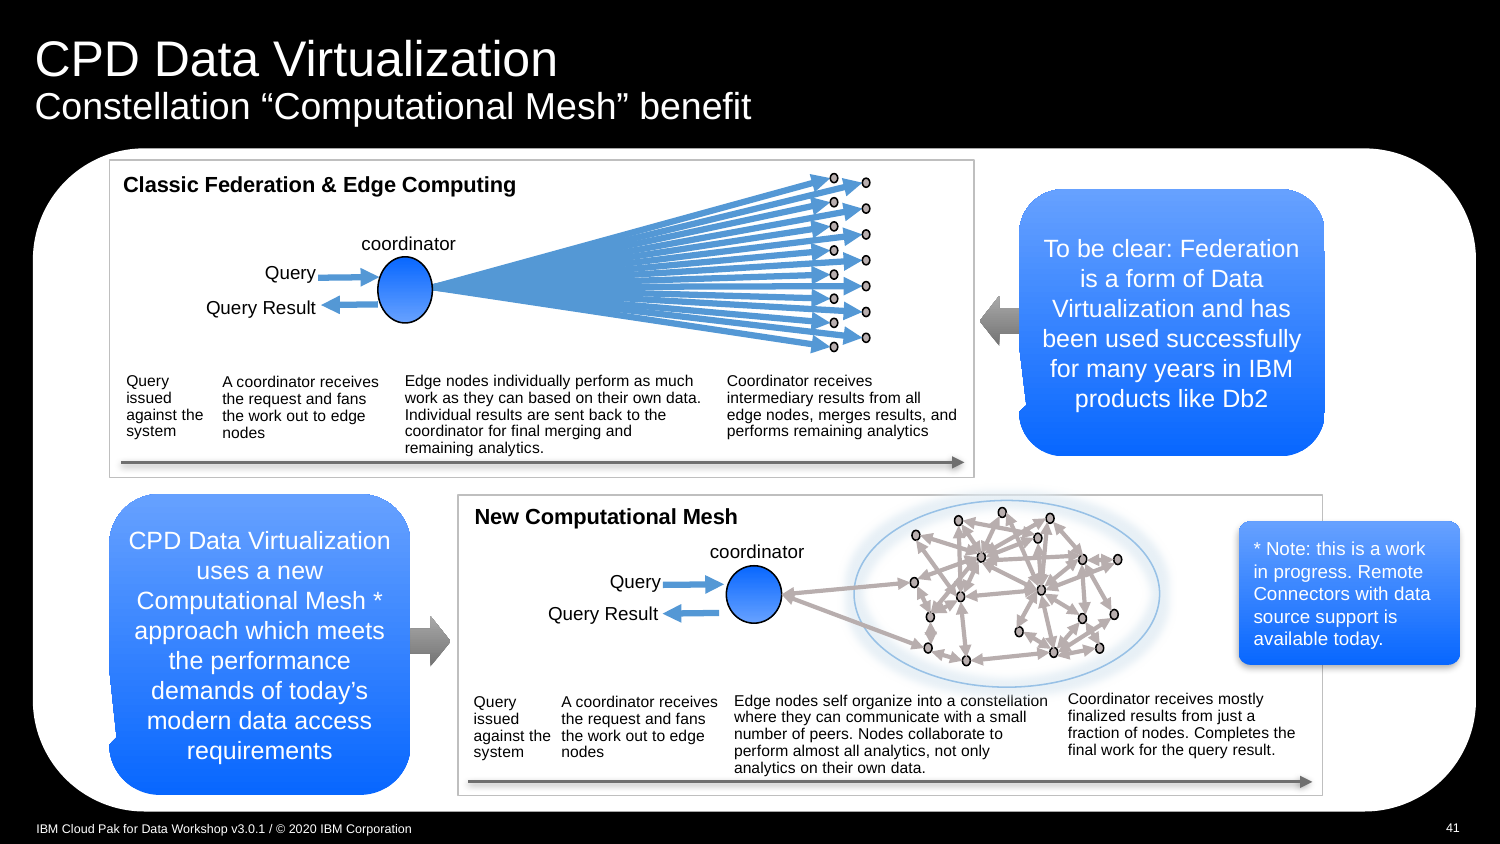

CPD Data Virtualization
Constellation “Computational Mesh” benefit

Classic Federation & Edge Computing

coordinator

Query

Query Result

Query issued against the system
Edge nodes individually perform as much work as they can based on their own data. Individual results are sent back to the coordinator for final merging and remaining analytics.
Coordinator receives intermediary results from all edge nodes, merges results, and performs remaining analytics
A coordinator receives the request and fans the work out to edge nodes
To be clear: Federation is a form of Data Virtualization and has been used successfully for many years in IBM products like Db2

New Computational Mesh

coordinator

Query

Query Result

Coordinator receives mostly finalized results from just a fraction of nodes. Completes the final work for the query result.
Edge nodes self organize into a constellation where they can communicate with a small number of peers. Nodes collaborate to perform almost all analytics, not only analytics on their own data.
Query issued against the system
A coordinator receives the request and fans the work out to edge nodes
CPD Data Virtualization uses a new Computational Mesh * approach which meets the performance demands of today’s modern data access requirements
* Note: this is a work in progress. Remote Connectors with data source support is available today.

41
IBM Cloud Pak for Data Workshop v3.0.1 / © 2020 IBM Corporation